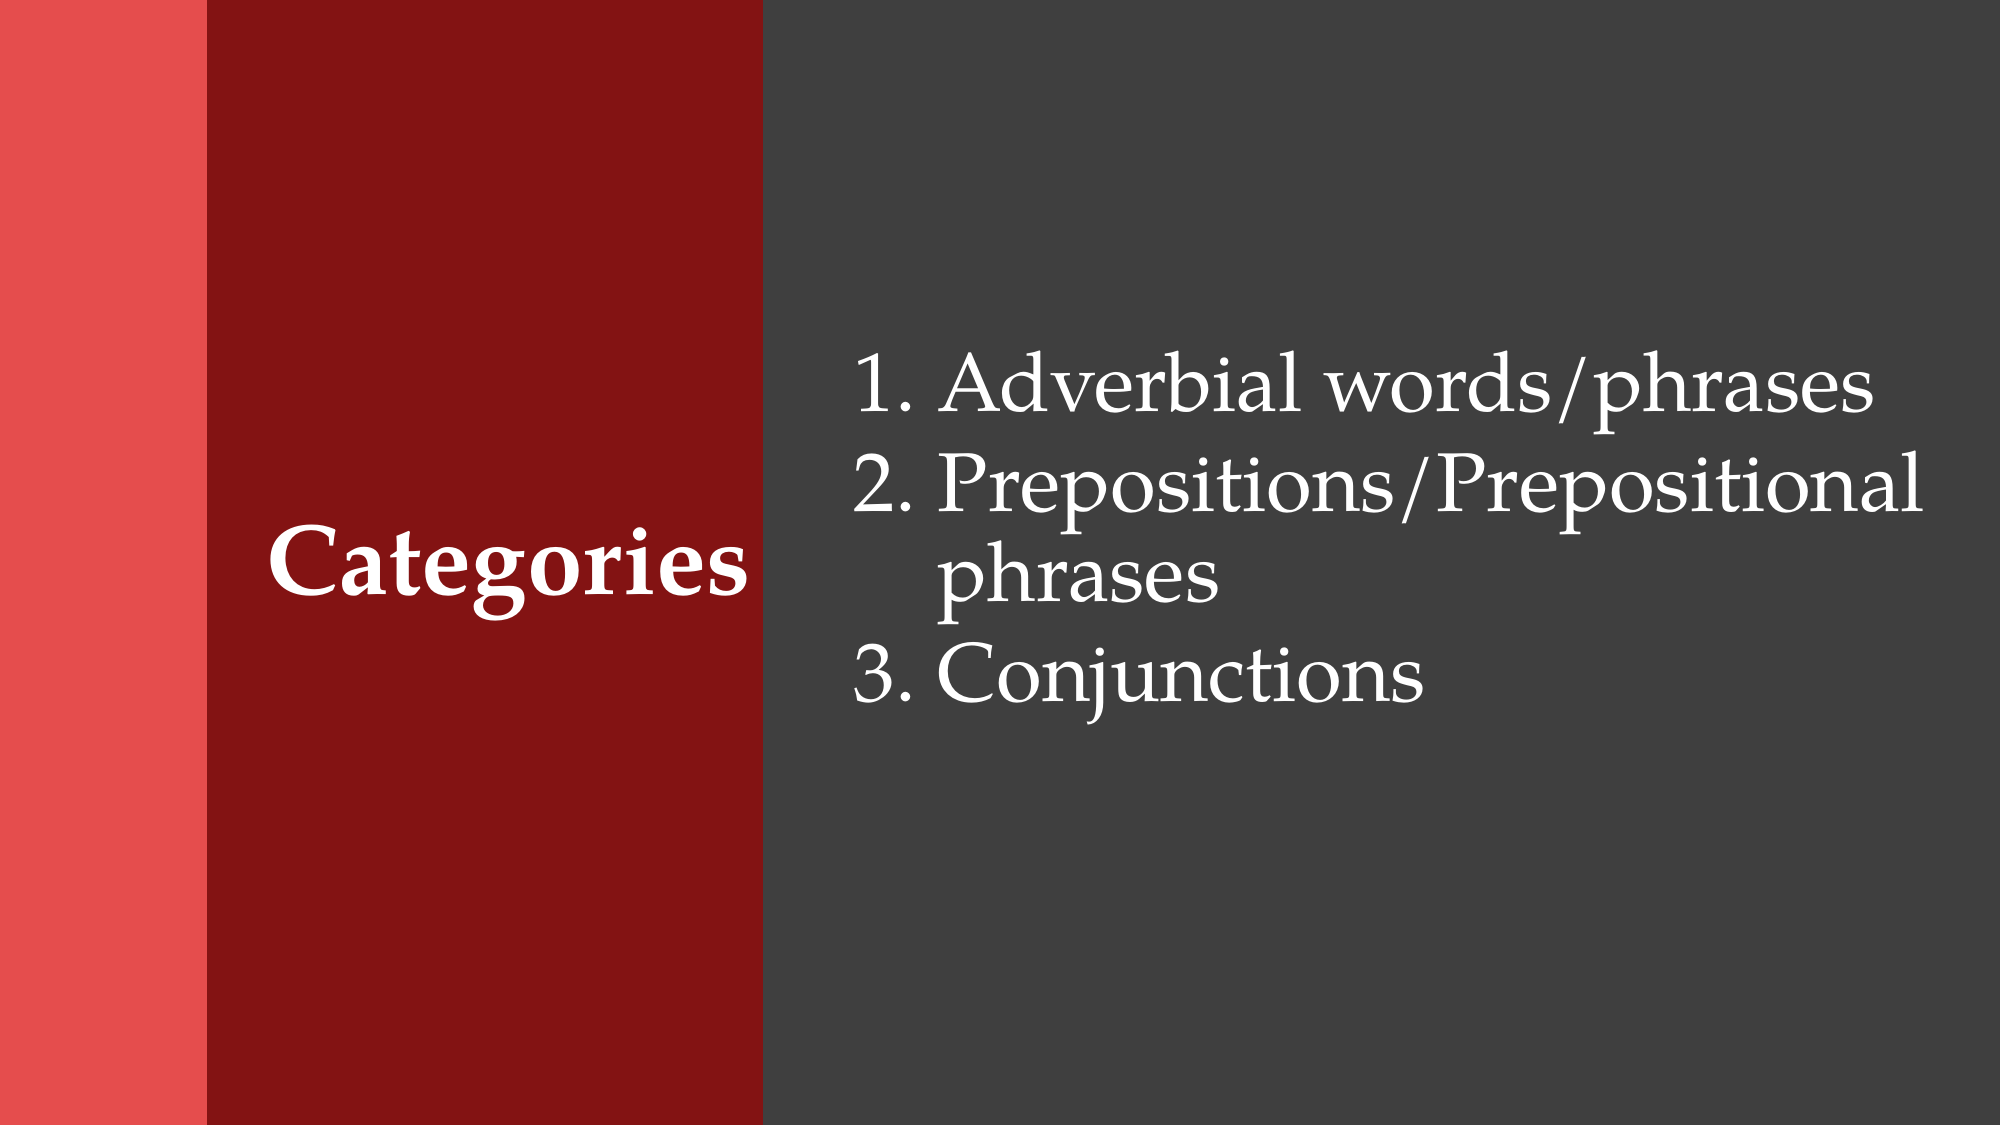

# Categories

Adverbial words/phrases
Prepositions/Prepositional phrases
Conjunctions